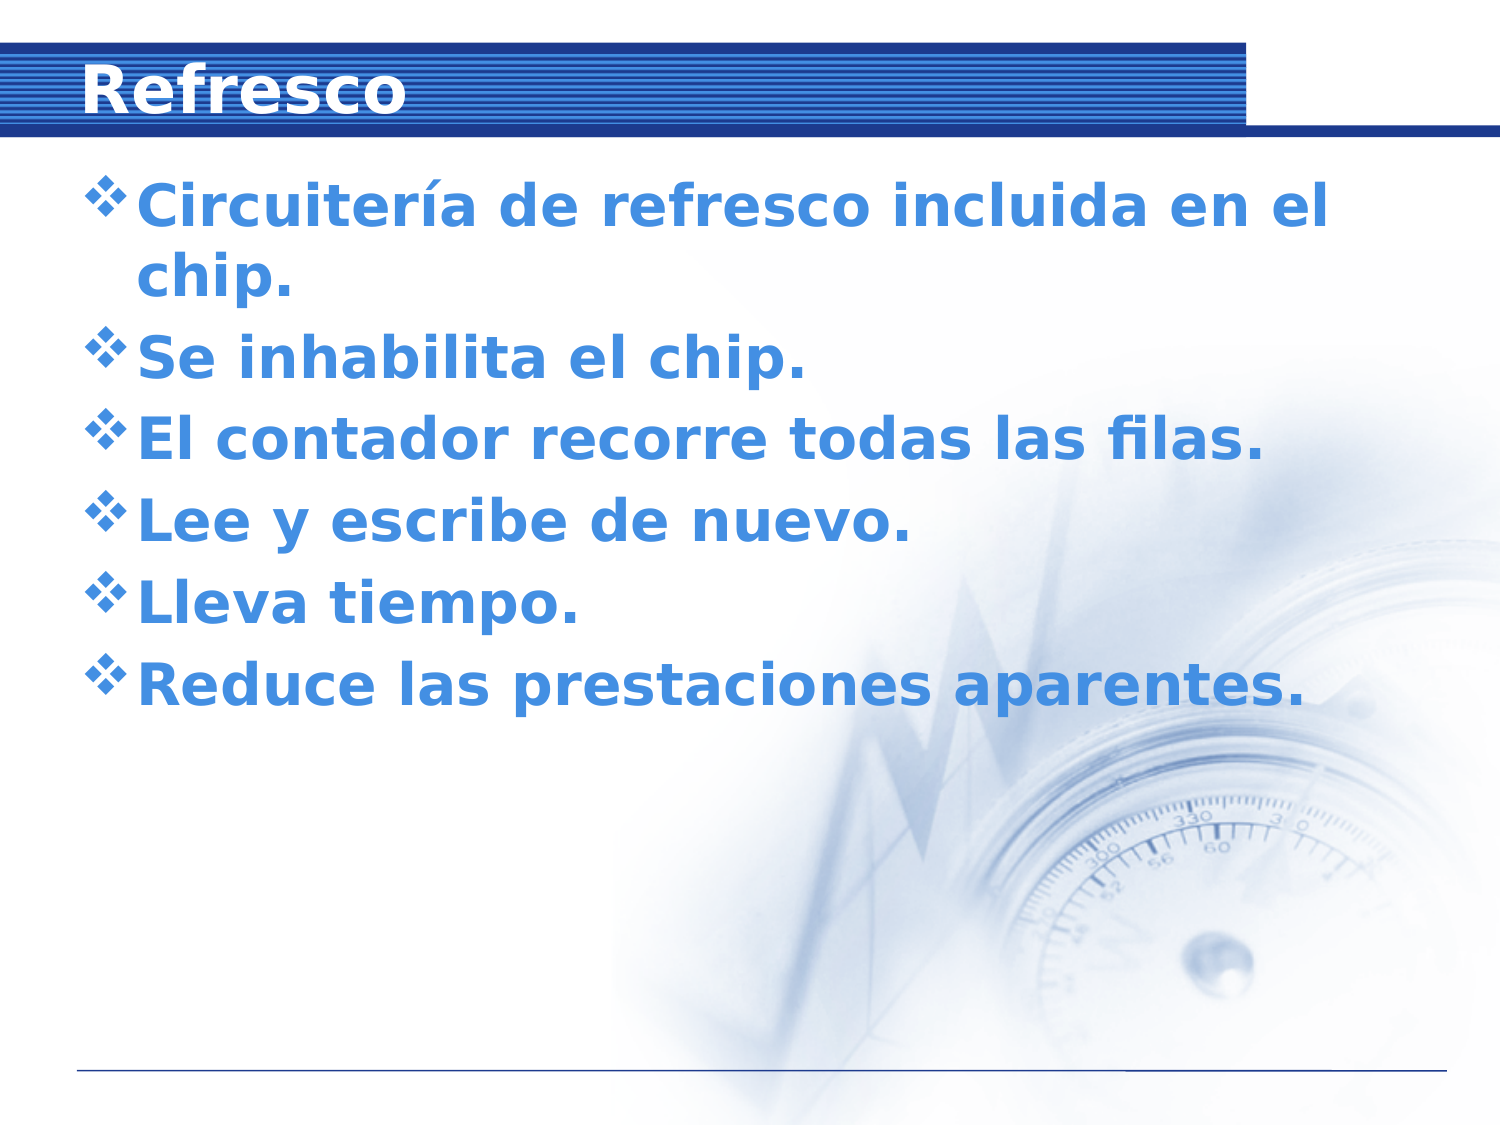

# Refresco
Circuitería de refresco incluida en el chip.
Se inhabilita el chip.
El contador recorre todas las filas.
Lee y escribe de nuevo.
Lleva tiempo.
Reduce las prestaciones aparentes.